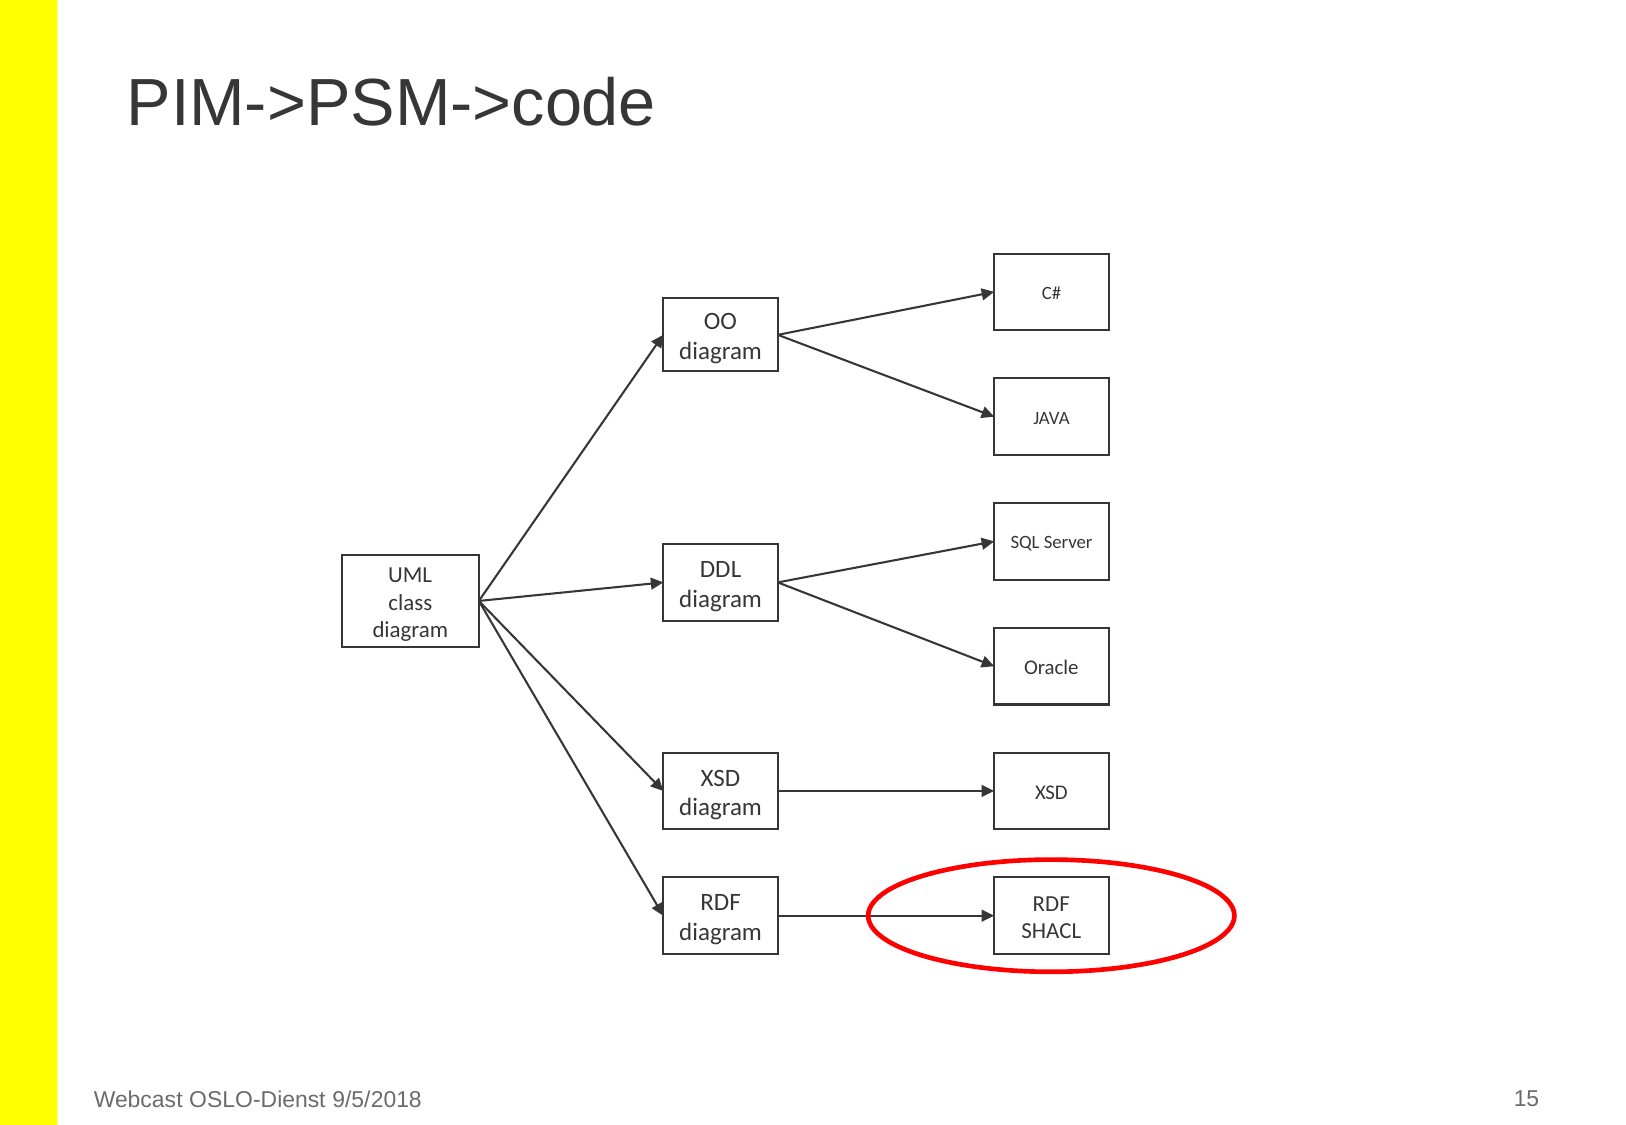

# PIM->PSM->code
C#
OO
diagram
JAVA
SQL Server
DDL
diagram
UML
class diagram
Oracle
XSD
diagram
XSD

RDF
diagram
RDF
SHACL
15
Webcast OSLO-Dienst 9/5/2018